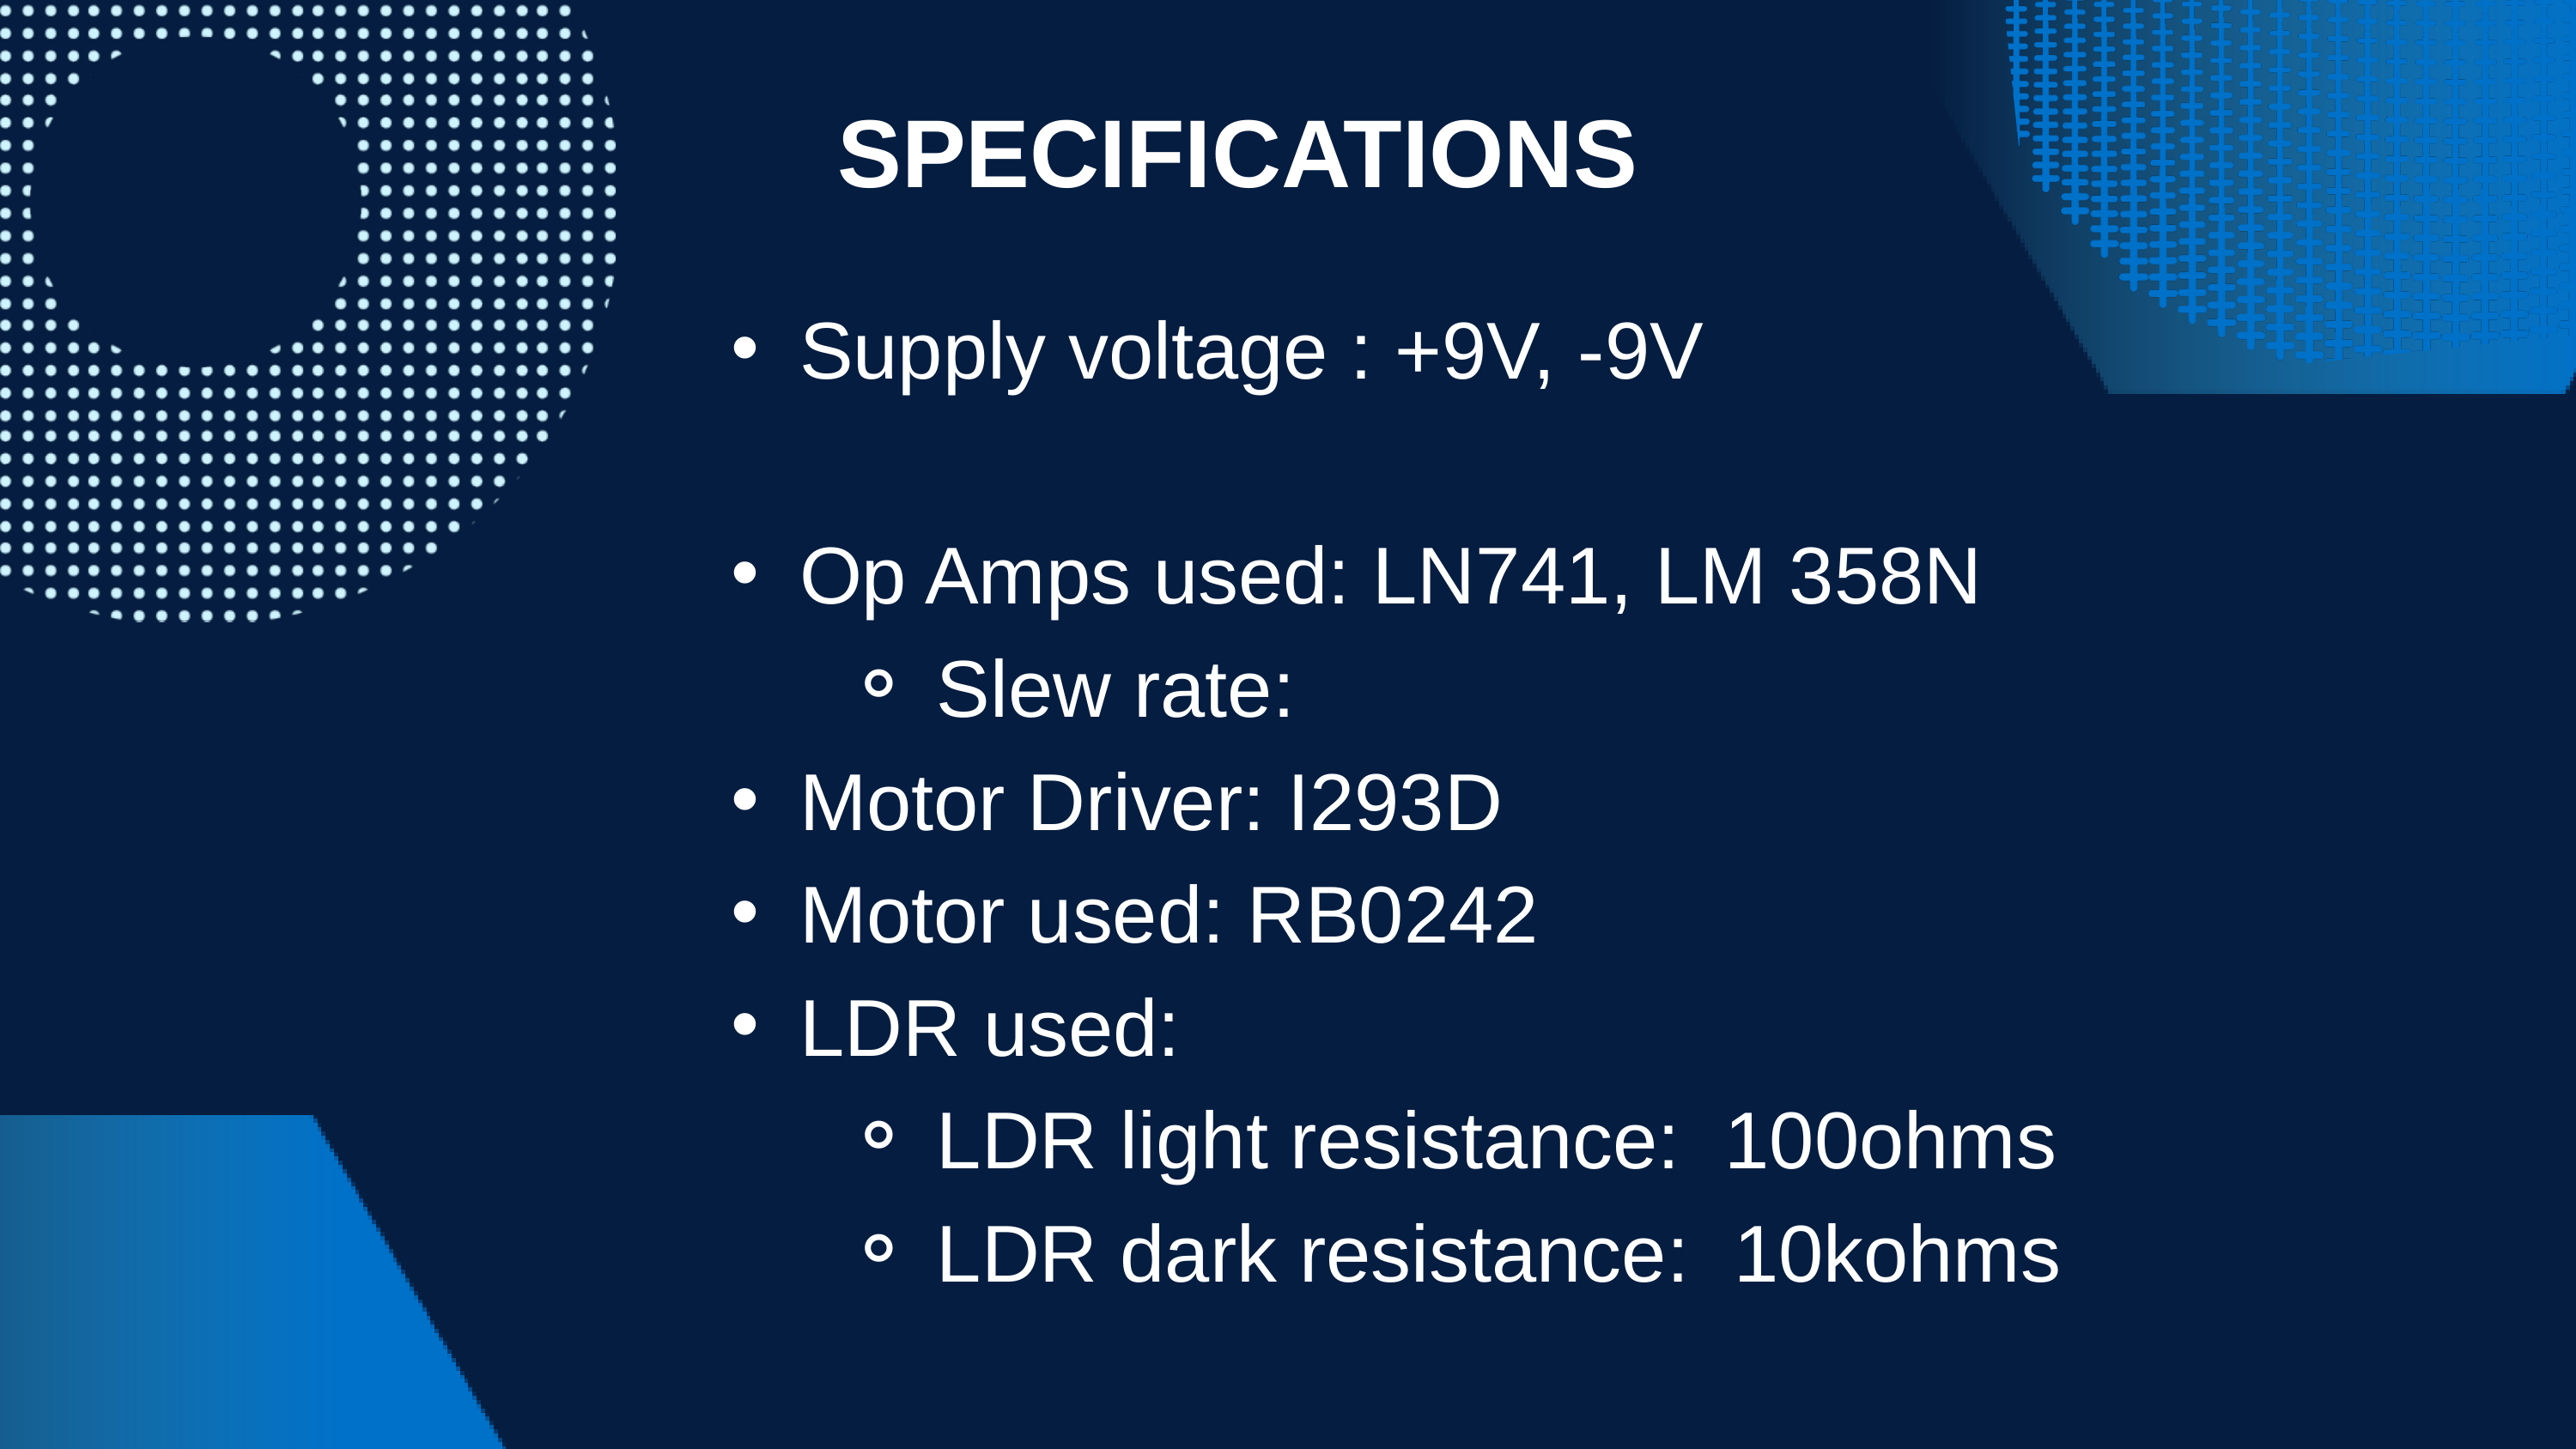

SPECIFICATIONS
Supply voltage : +9V, -9V

Op Amps used: LN741, LM 358N
Slew rate:
Motor Driver: I293D
Motor used: RB0242
LDR used:
LDR light resistance:  100ohms
LDR dark resistance:  10kohms